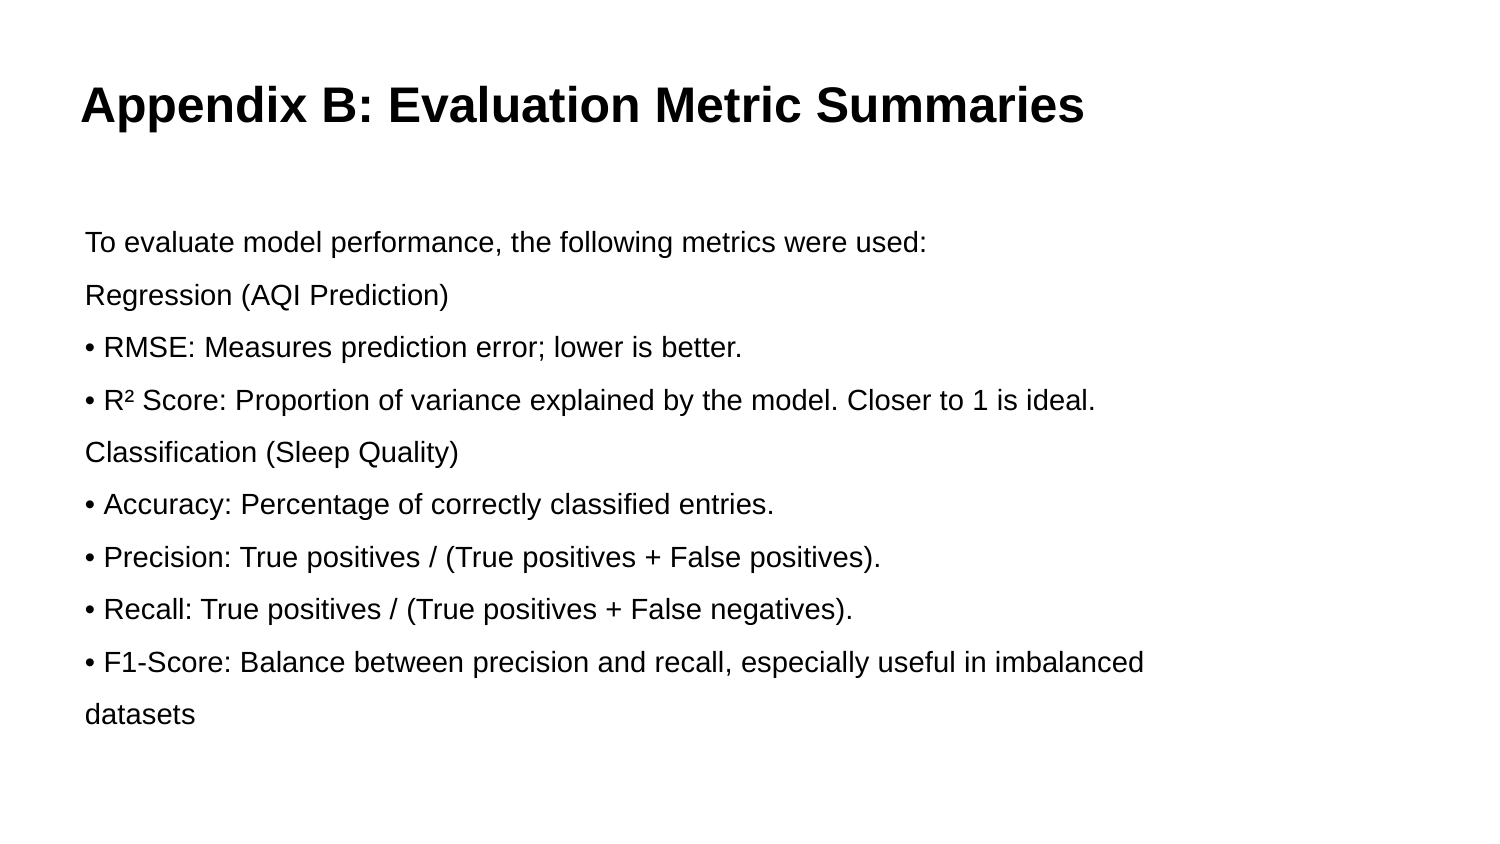

# Appendix B: Evaluation Metric Summaries
To evaluate model performance, the following metrics were used:
Regression (AQI Prediction)
• RMSE: Measures prediction error; lower is better.
• R² Score: Proportion of variance explained by the model. Closer to 1 is ideal.
Classification (Sleep Quality)
• Accuracy: Percentage of correctly classified entries.
• Precision: True positives / (True positives + False positives).
• Recall: True positives / (True positives + False negatives).
• F1-Score: Balance between precision and recall, especially useful in imbalanced
datasets